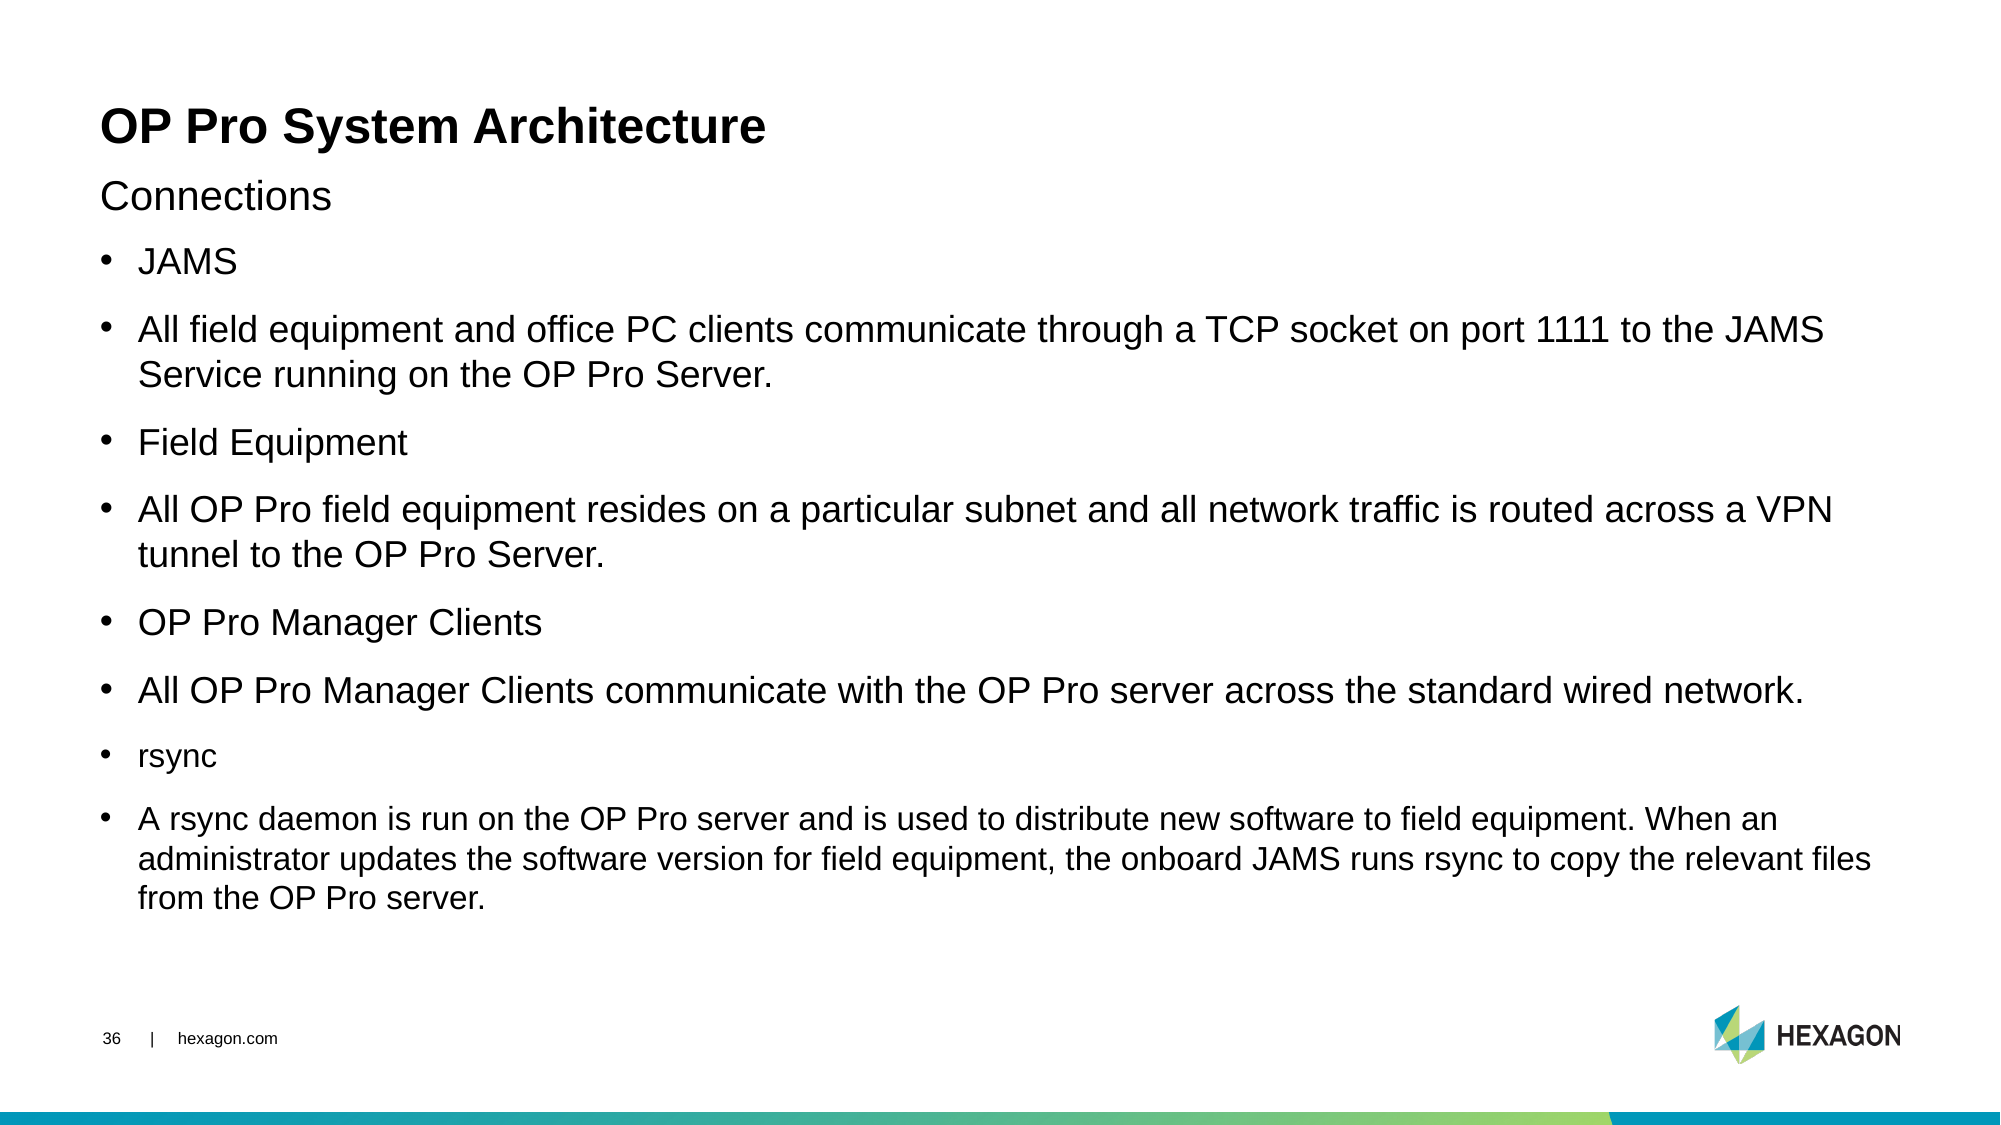

# OP Pro System Architecture
Connections
JAMS
All field equipment and office PC clients communicate through a TCP socket on port 1111 to the JAMS Service running on the OP Pro Server.
Field Equipment
All OP Pro field equipment resides on a particular subnet and all network traffic is routed across a VPN tunnel to the OP Pro Server.
OP Pro Manager Clients
All OP Pro Manager Clients communicate with the OP Pro server across the standard wired network.
rsync
A rsync daemon is run on the OP Pro server and is used to distribute new software to field equipment. When an administrator updates the software version for field equipment, the onboard JAMS runs rsync to copy the relevant files from the OP Pro server.